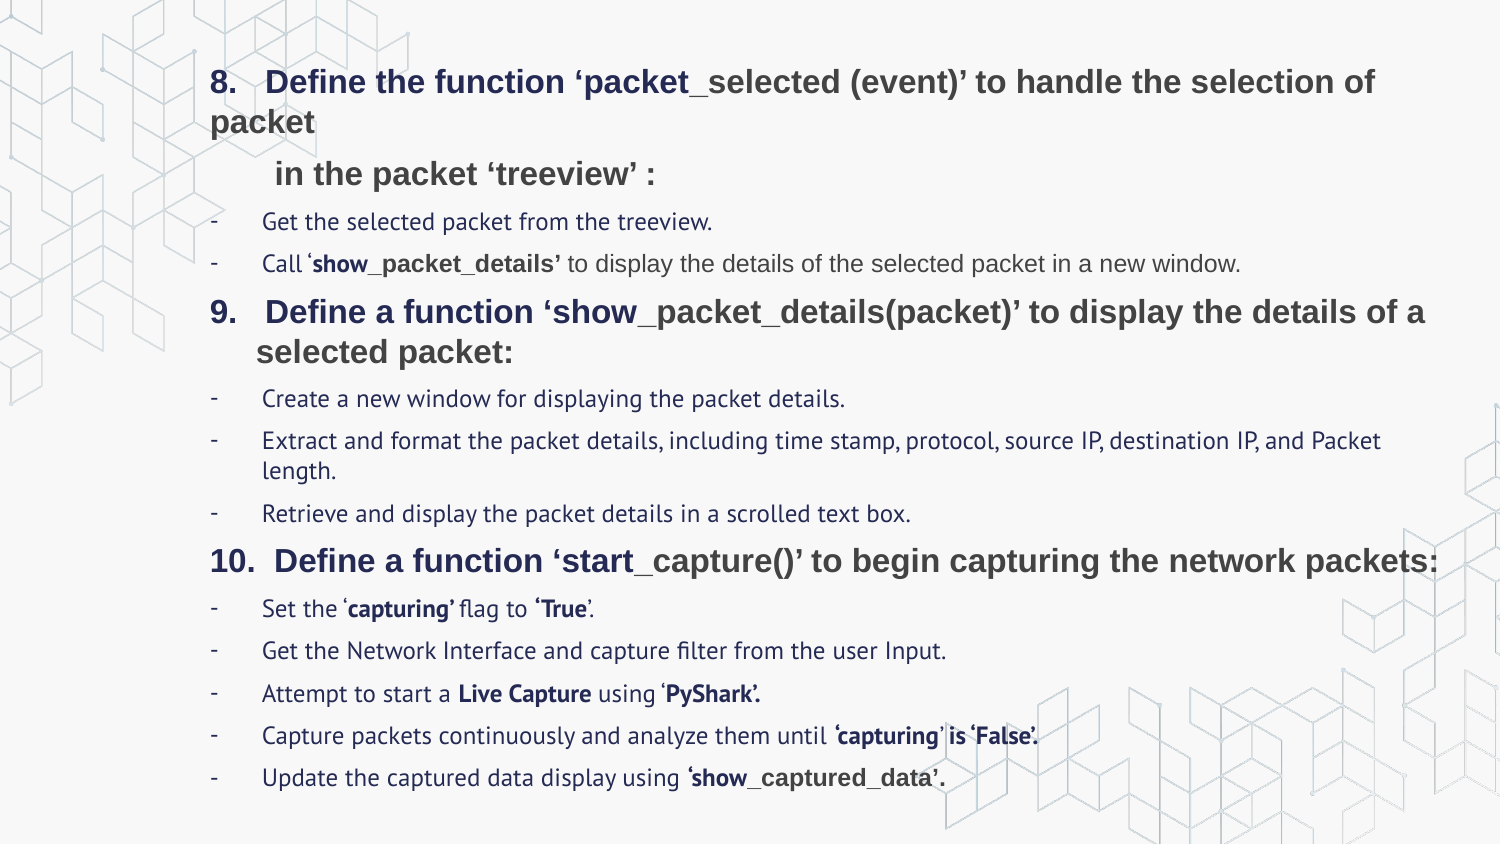

8.   Define the function ‘packet_selected (event)’ to handle the selection of packet
       in the packet ‘treeview’ :
Get the selected packet from the treeview.
Call ‘show_packet_details’ to display the details of the selected packet in a new window.
9.   Define a function ‘show_packet_details(packet)’ to display the details of a        selected packet:
Create a new window for displaying the packet details.
Extract and format the packet details, including time stamp, protocol, source IP, destination IP, and Packet length.
Retrieve and display the packet details in a scrolled text box.
10.  Define a function ‘start_capture()’ to begin capturing the network packets:
Set the ‘capturing’ flag to ‘True’.
Get the Network Interface and capture filter from the user Input.
Attempt to start a Live Capture using ‘PyShark’.
Capture packets continuously and analyze them until ‘capturing’ is ‘False’.
Update the captured data display using ‘show_captured_data’.